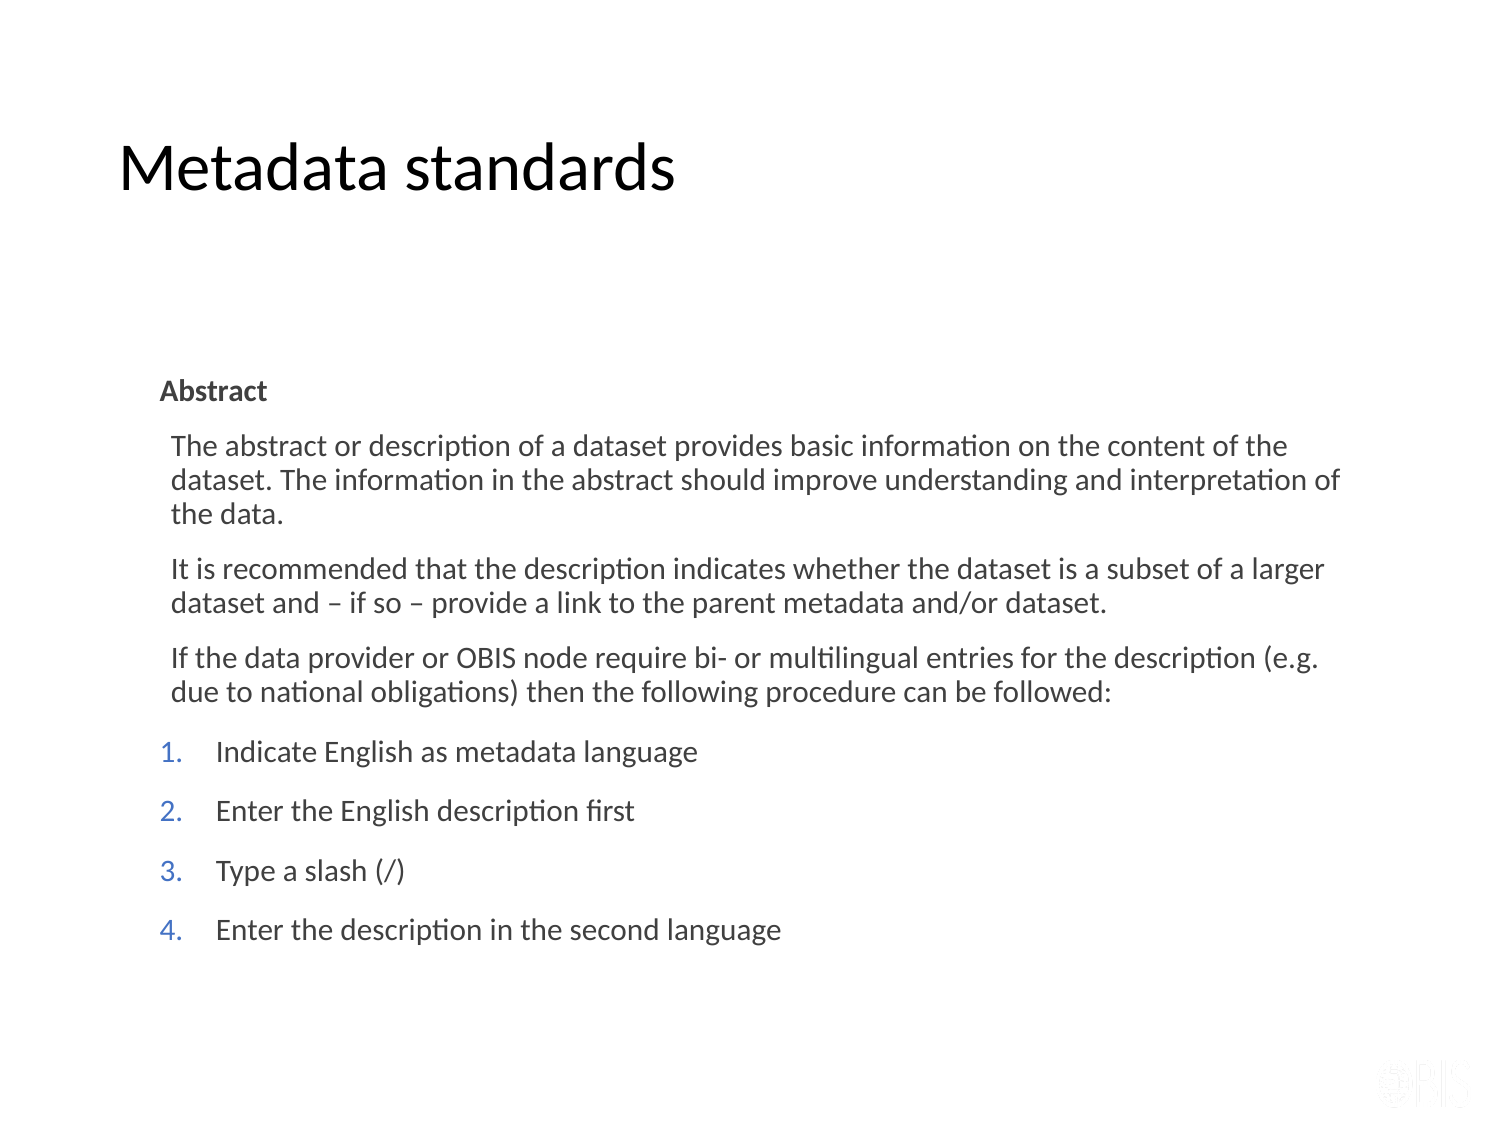

# Metadata standards
Abstract
The abstract or description of a dataset provides basic information on the content of the dataset. The information in the abstract should improve understanding and interpretation of the data.
It is recommended that the description indicates whether the dataset is a subset of a larger dataset and – if so – provide a link to the parent metadata and/or dataset.
If the data provider or OBIS node require bi- or multilingual entries for the description (e.g. due to national obligations) then the following procedure can be followed:
Indicate English as metadata language
Enter the English description first
Type a slash (/)
Enter the description in the second language